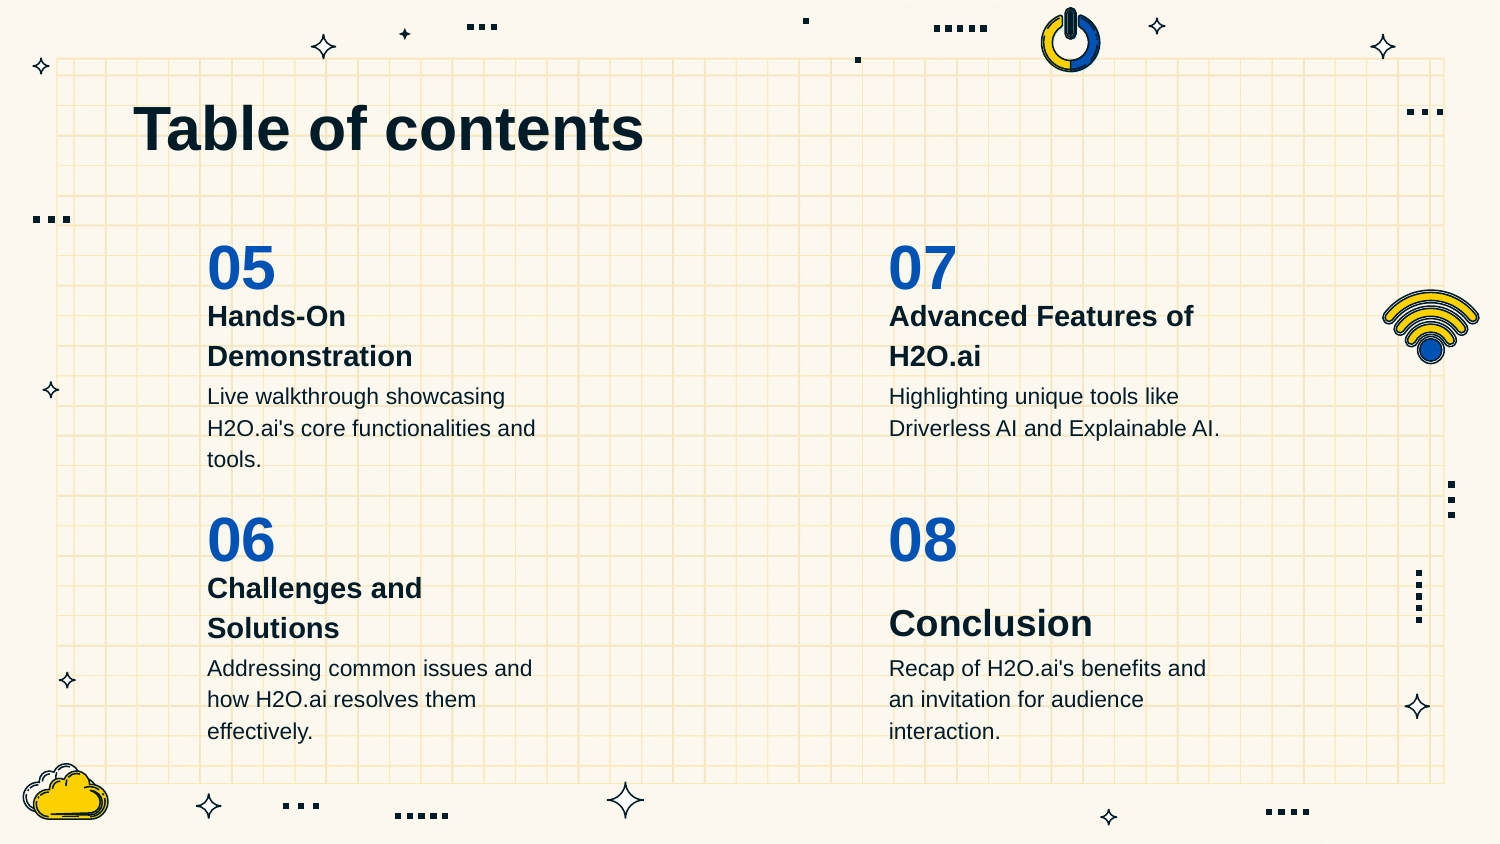

# Table of contents
05
07
Hands-On Demonstration
Advanced Features of H2O.ai
Live walkthrough showcasing H2O.ai's core functionalities and tools.
Highlighting unique tools like Driverless AI and Explainable AI.
06
08
Challenges and Solutions
Conclusion
Addressing common issues and how H2O.ai resolves them effectively.
Recap of H2O.ai's benefits and an invitation for audience interaction.